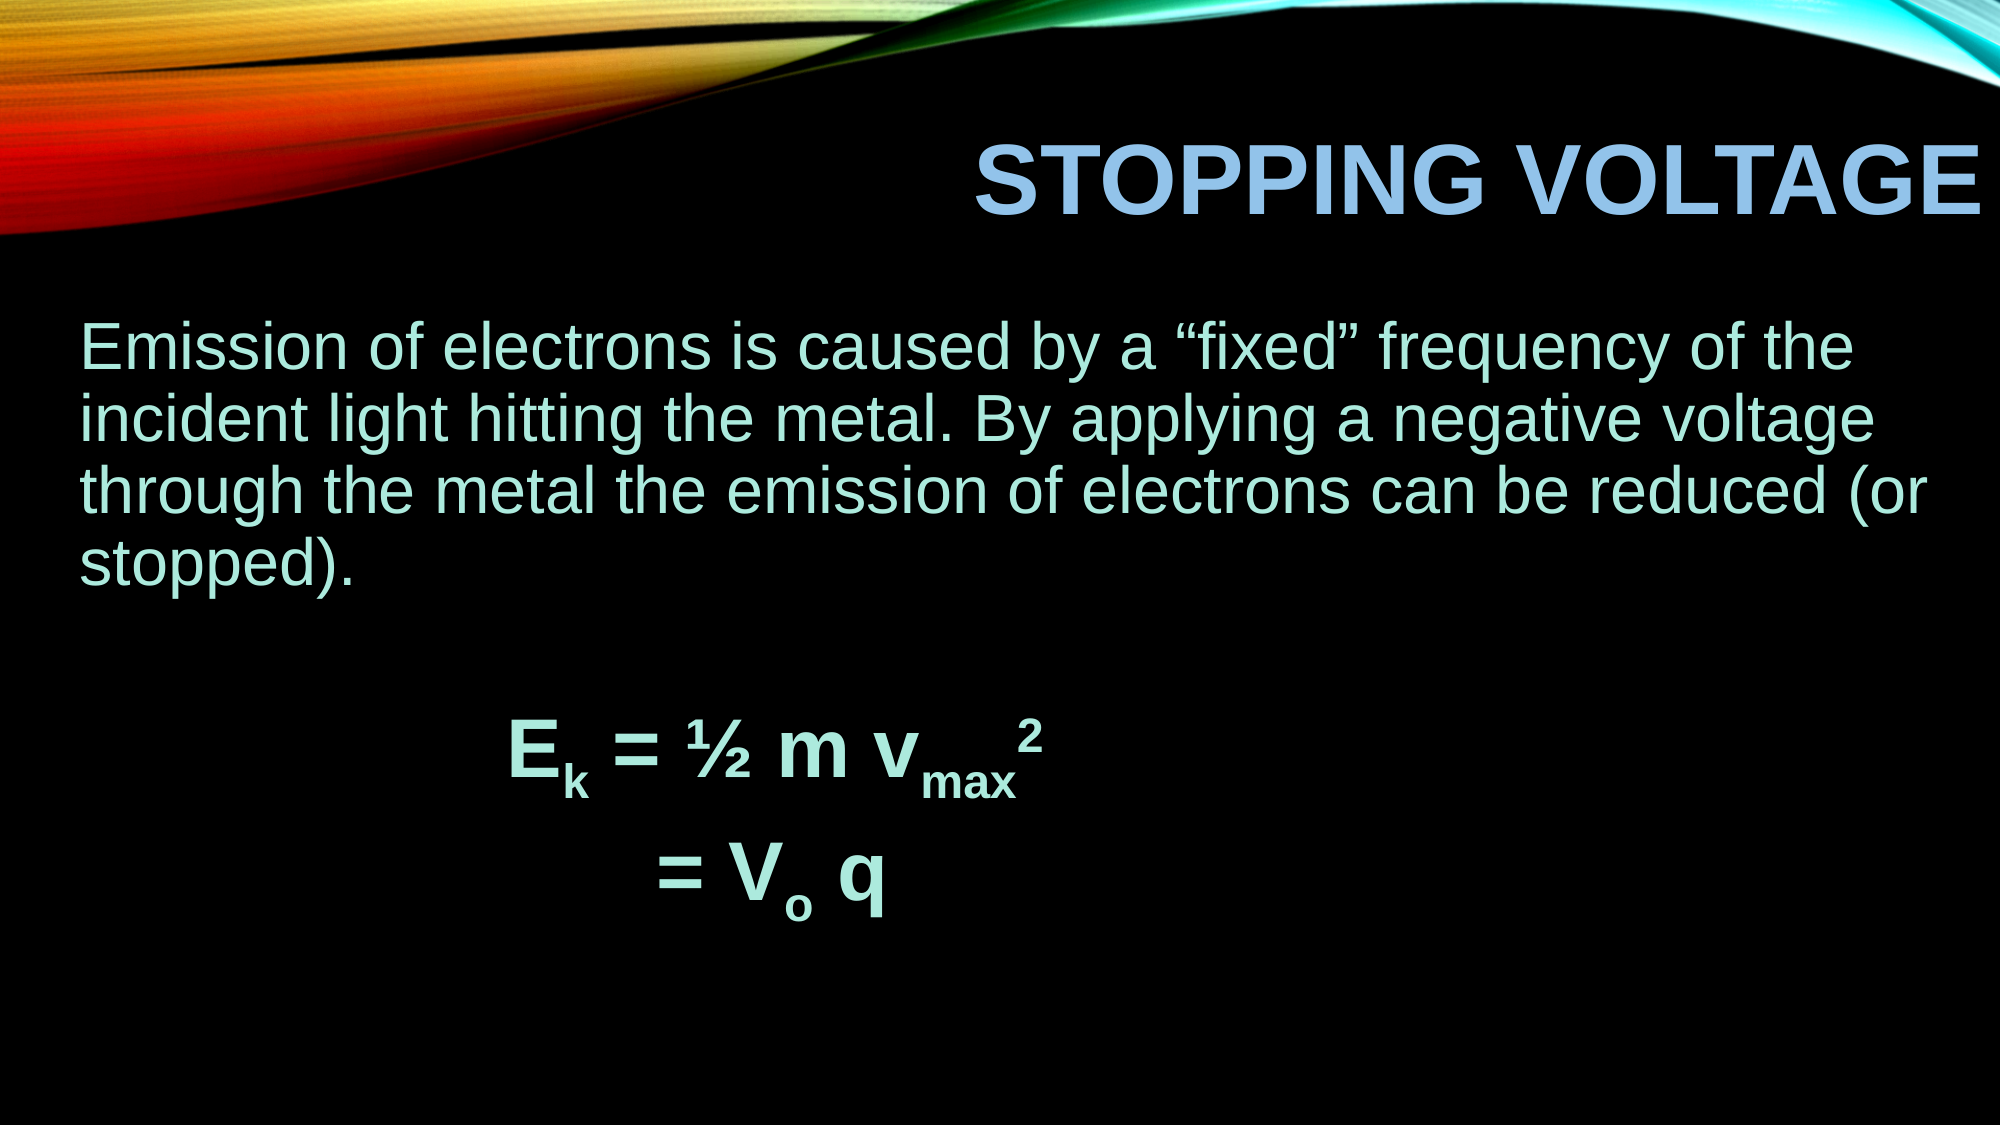

# Stopping Voltage
Emission of electrons is caused by a “fixed” frequency of the incident light hitting the metal. By applying a negative voltage through the metal the emission of electrons can be reduced (or stopped).

Ek = ½ m vmax2
	= Vo q